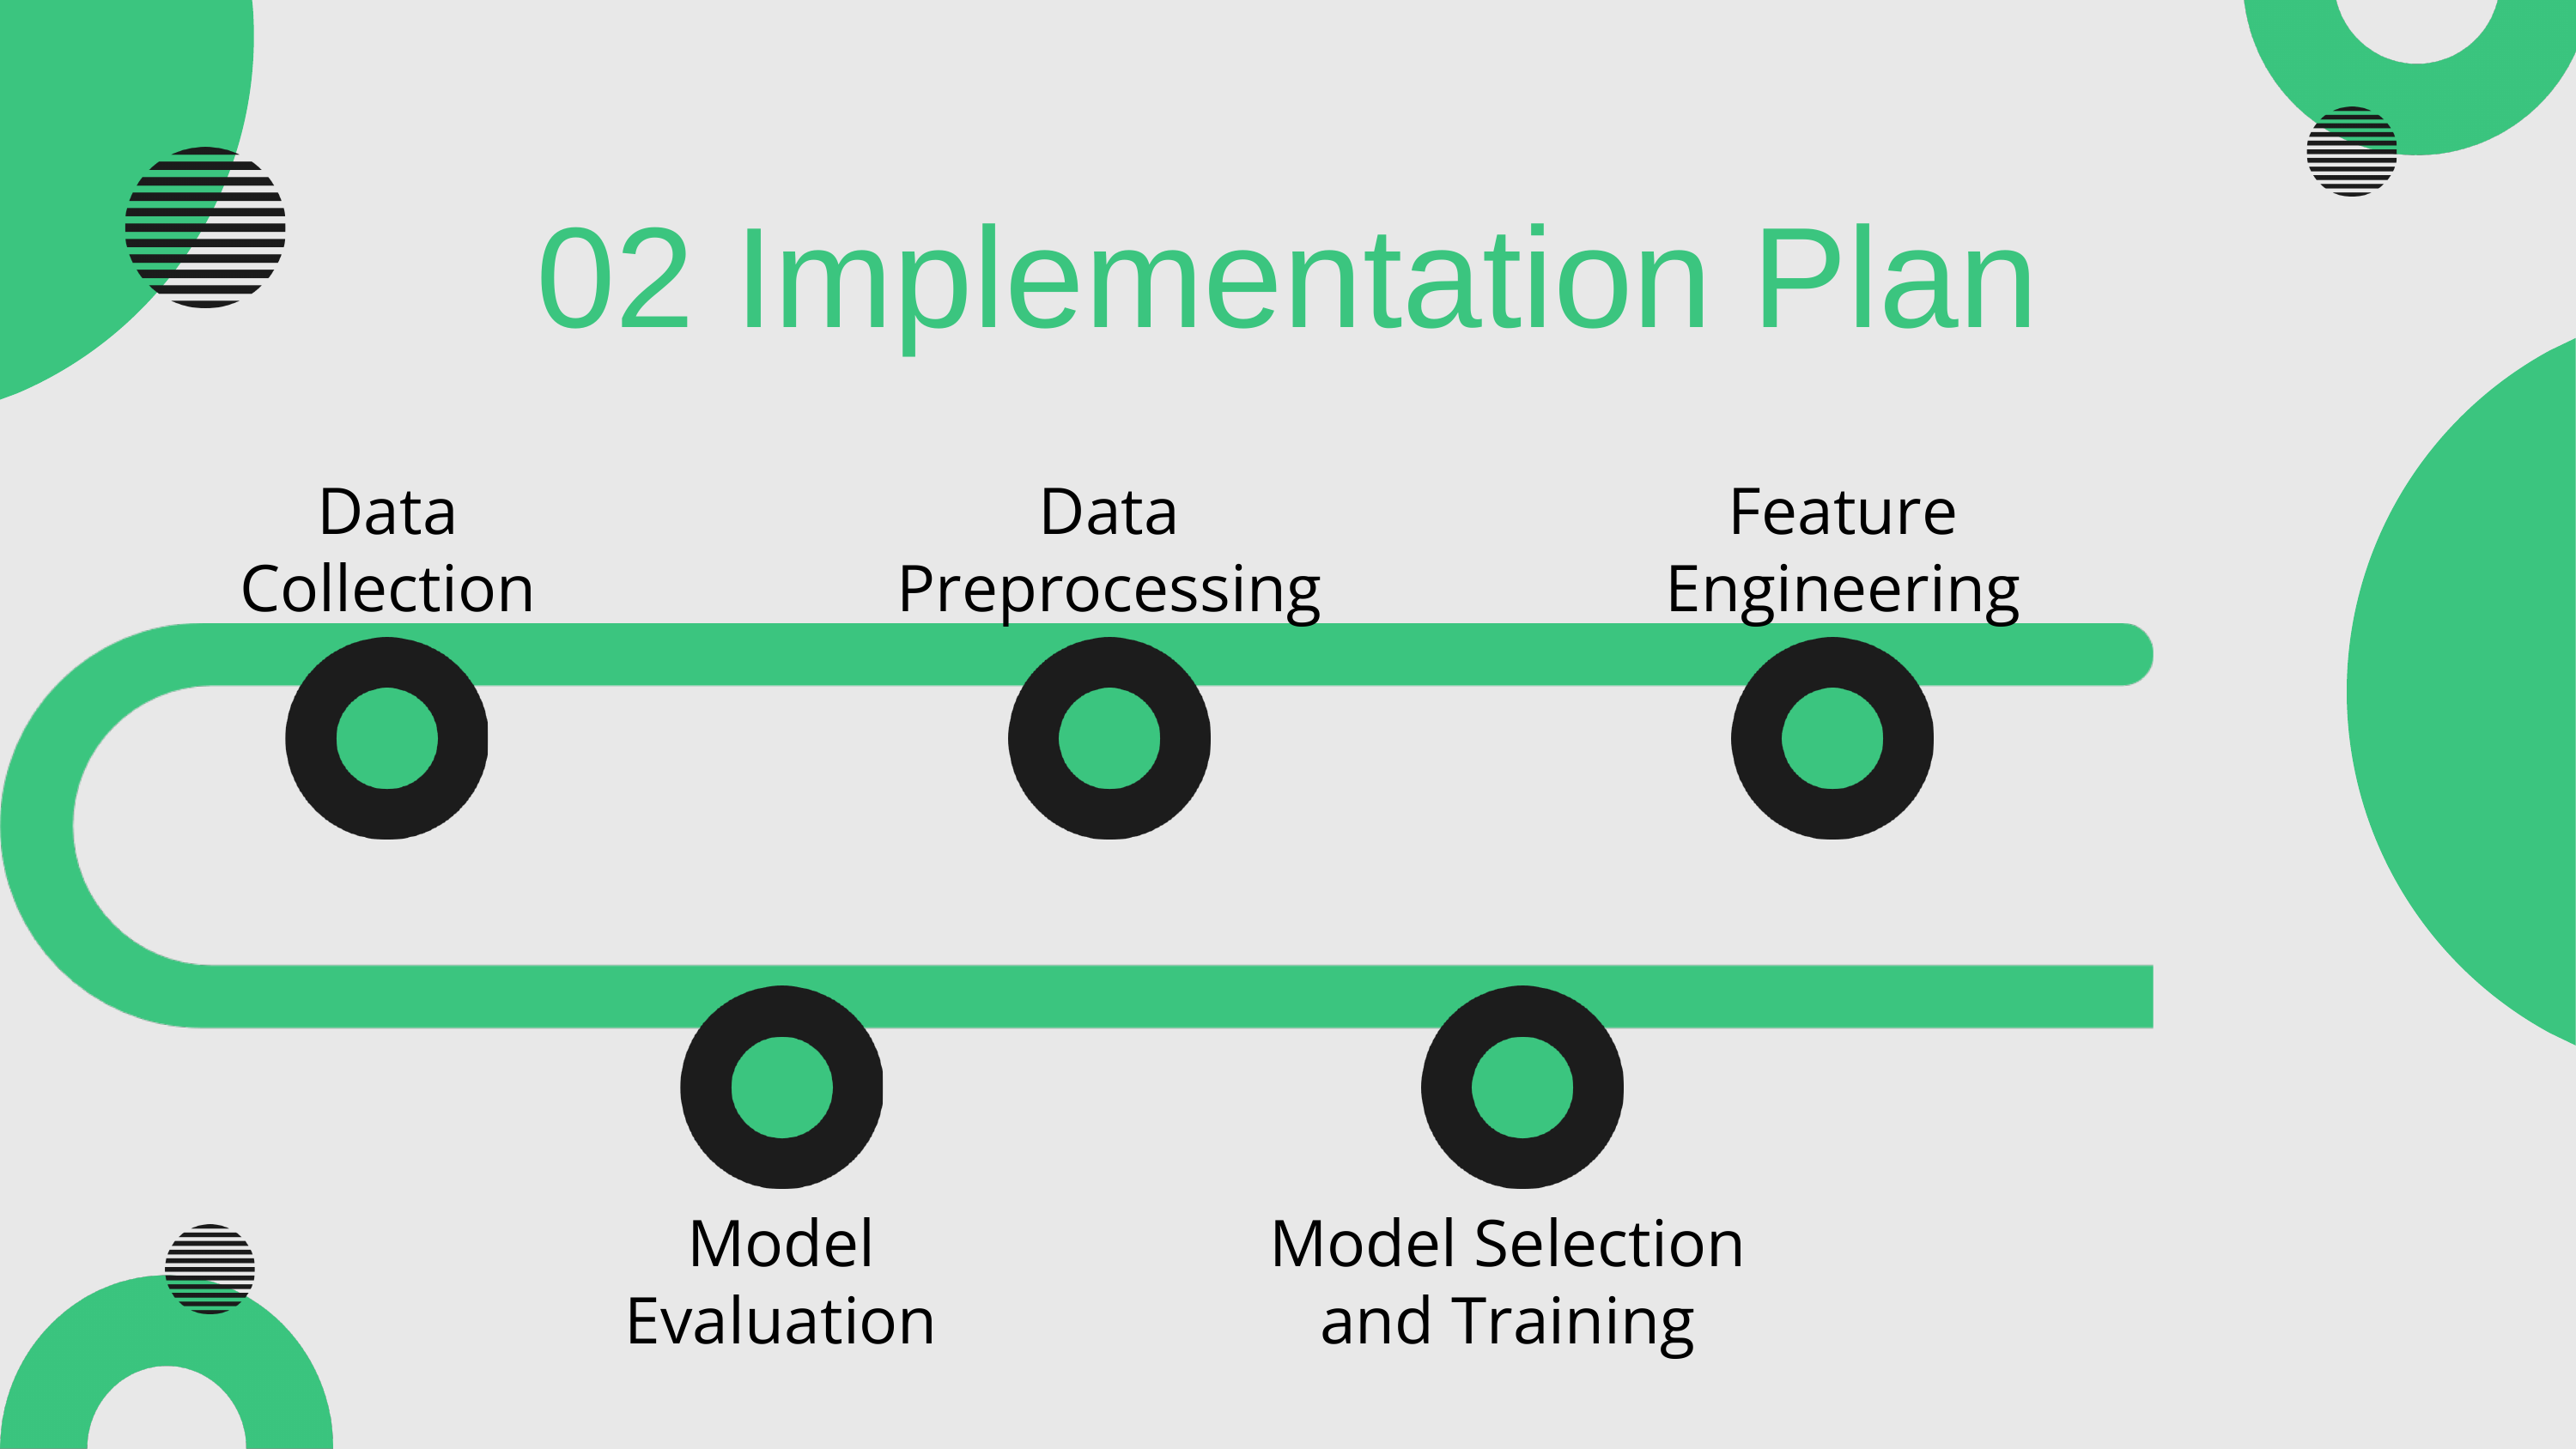

02 Implementation Plan

Data Collection
Data Preprocessing
Feature Engineering

Model Evaluation
Model Selection and Training